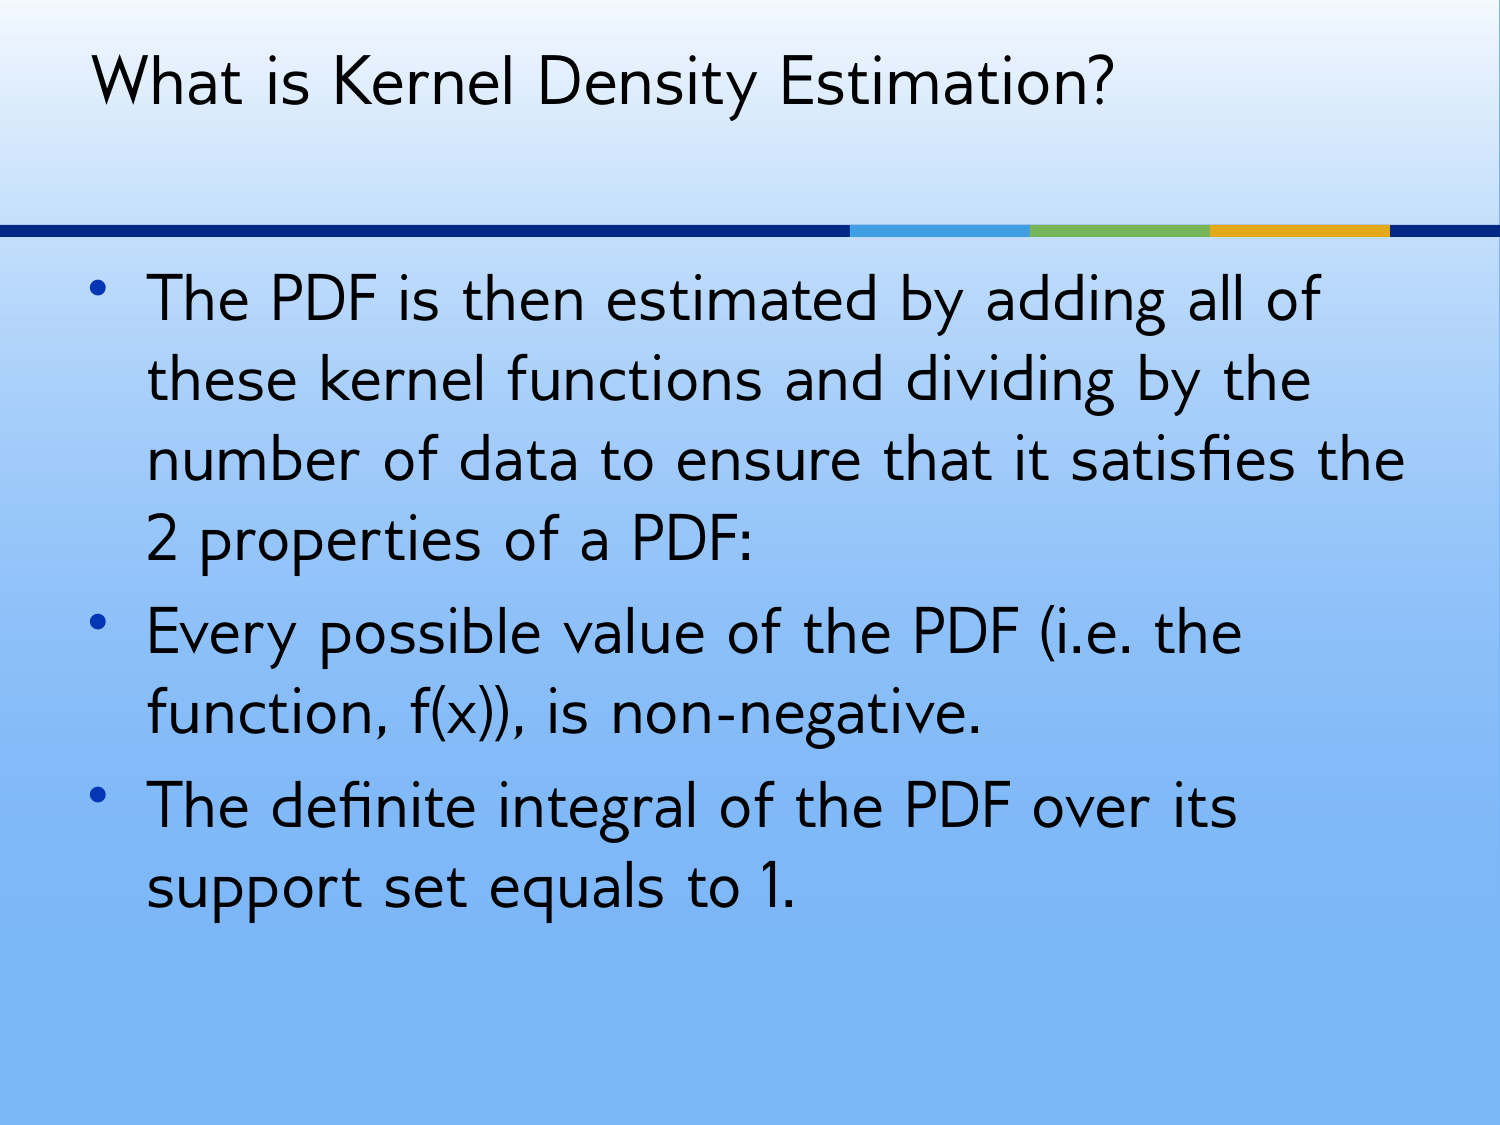

# What is Kernel Density Estimation?
The PDF is then estimated by adding all of these kernel functions and dividing by the number of data to ensure that it satisfies the 2 properties of a PDF:
Every possible value of the PDF (i.e. the function, f(x)), is non-negative.
The definite integral of the PDF over its support set equals to 1.